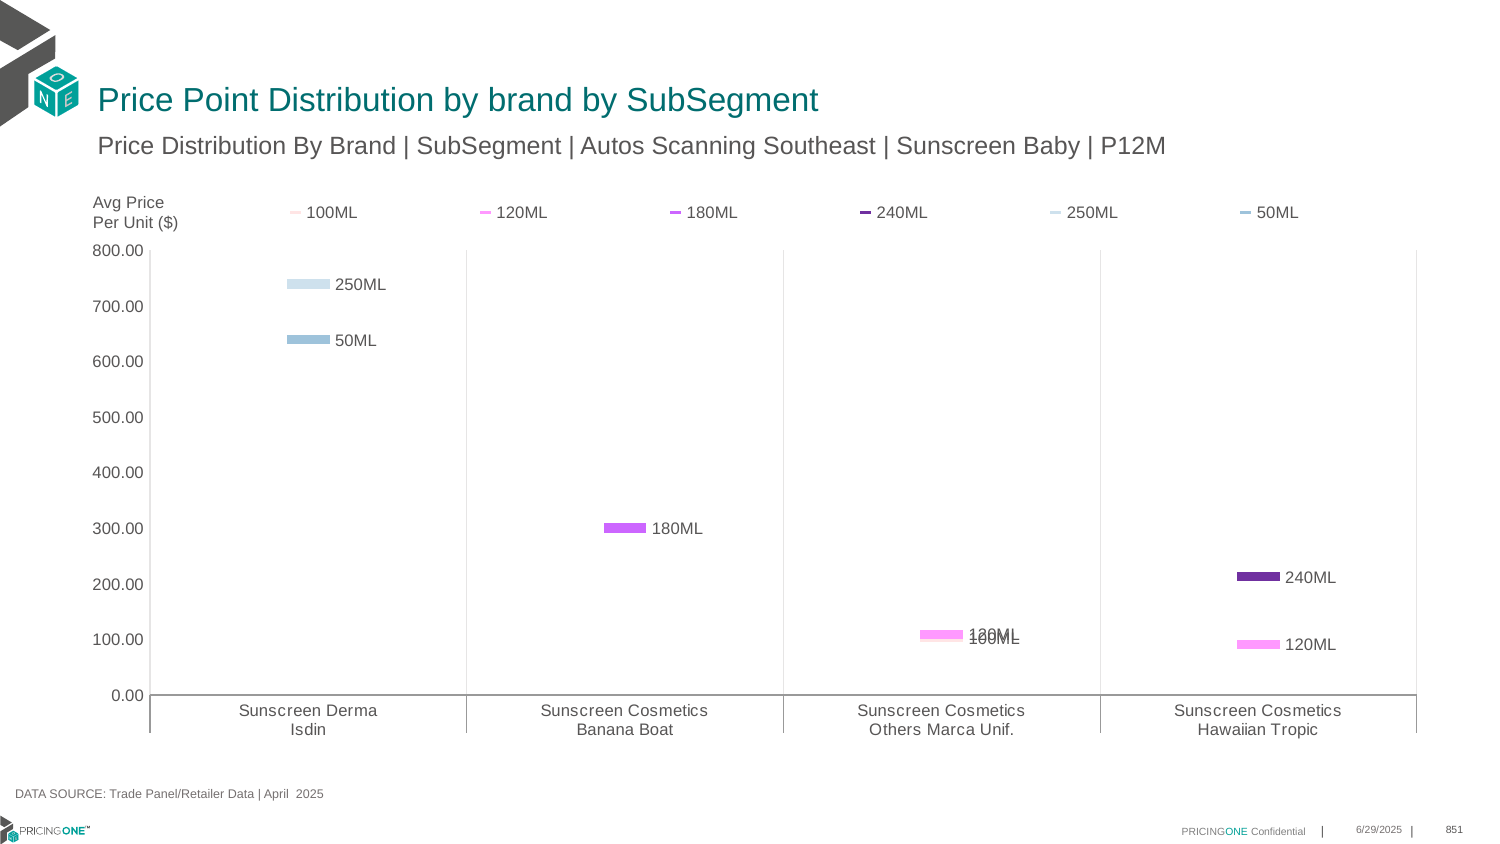

# Price Point Distribution by brand by SubSegment
Price Distribution By Brand | SubSegment | Autos Scanning Southeast | Sunscreen Baby | P12M

### Chart

| Category | 100ML | 120ML | 180ML | 240ML | 250ML | 50ML |
|---|---|---|---|---|---|---|
| Sunscreen Derma | None | None | None | None | 739.5577 | 639.0765 |
| Sunscreen Cosmetics | None | None | 300.12 | None | None | None |
| Sunscreen Cosmetics | 102.7938 | 108.7566 | None | None | None | None |
| Sunscreen Cosmetics | None | 91.0 | None | 212.719 | None | None |
Avg Price
Per Unit ($)
DATA SOURCE: Trade Panel/Retailer Data | April  2025
6/29/2025
851